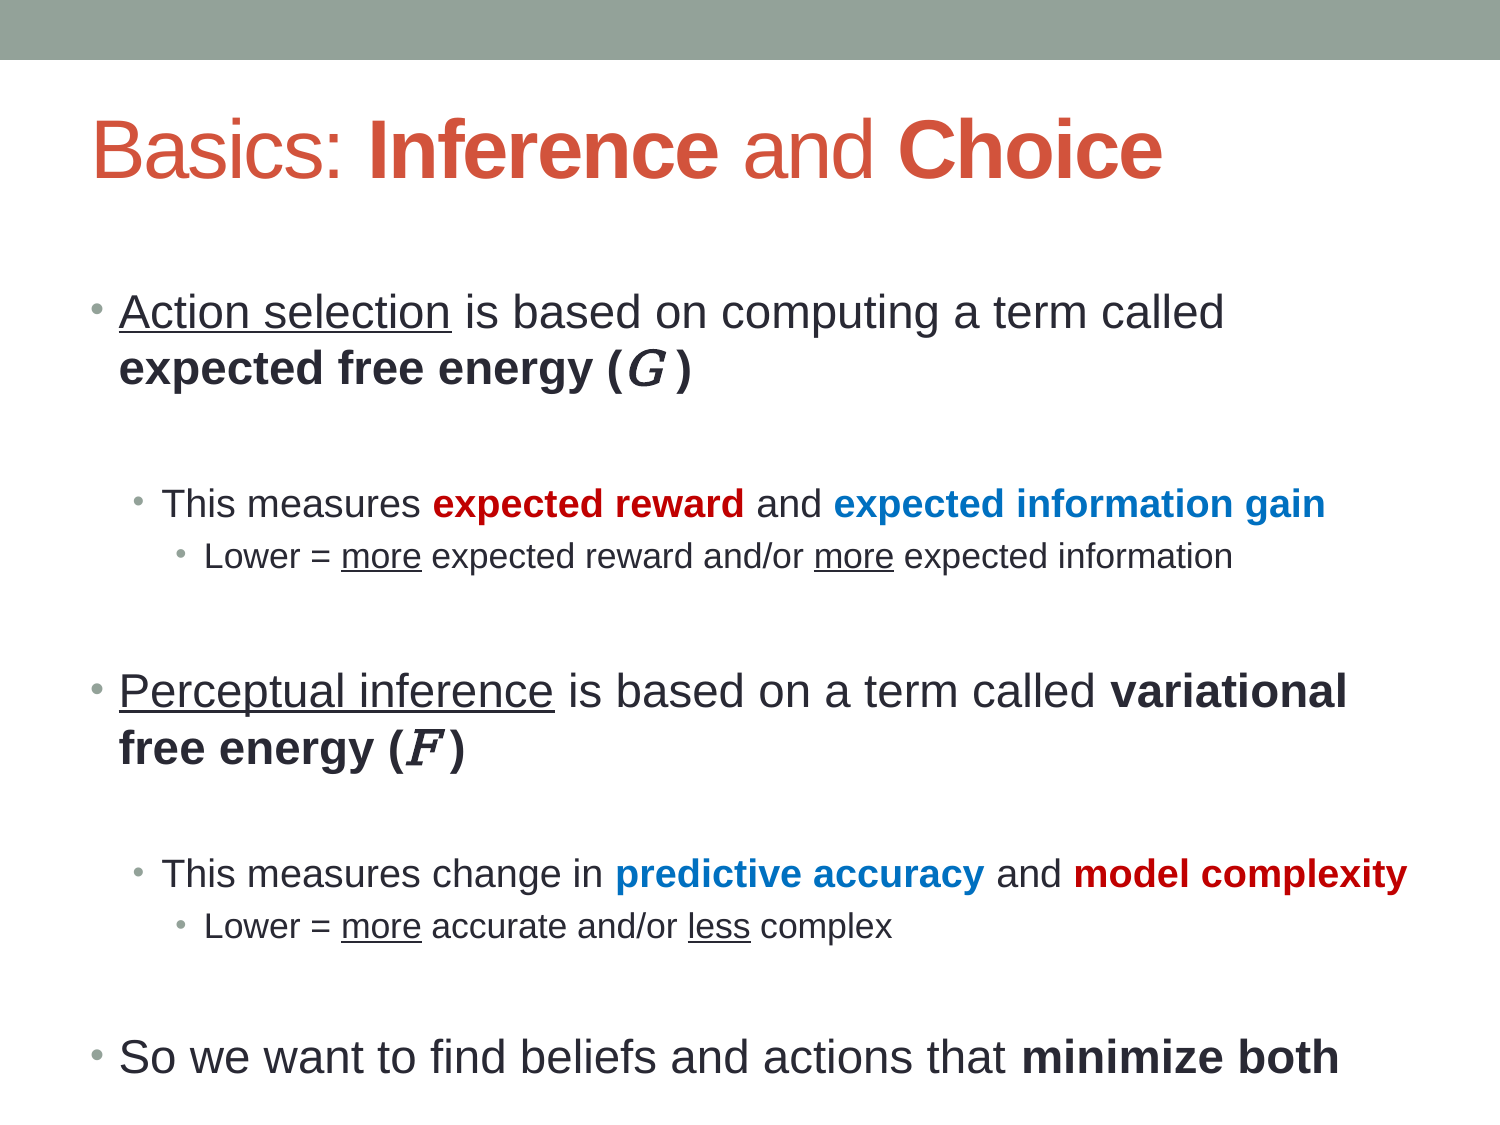

# Basics: Inference and Choice
Action selection is based on computing a term called expected free energy (G )

This measures expected reward and expected information gain
Lower = more expected reward and/or more expected information

Perceptual inference is based on a term called variational free energy (F )

This measures change in predictive accuracy and model complexity
Lower = more accurate and/or less complex

So we want to find beliefs and actions that minimize both